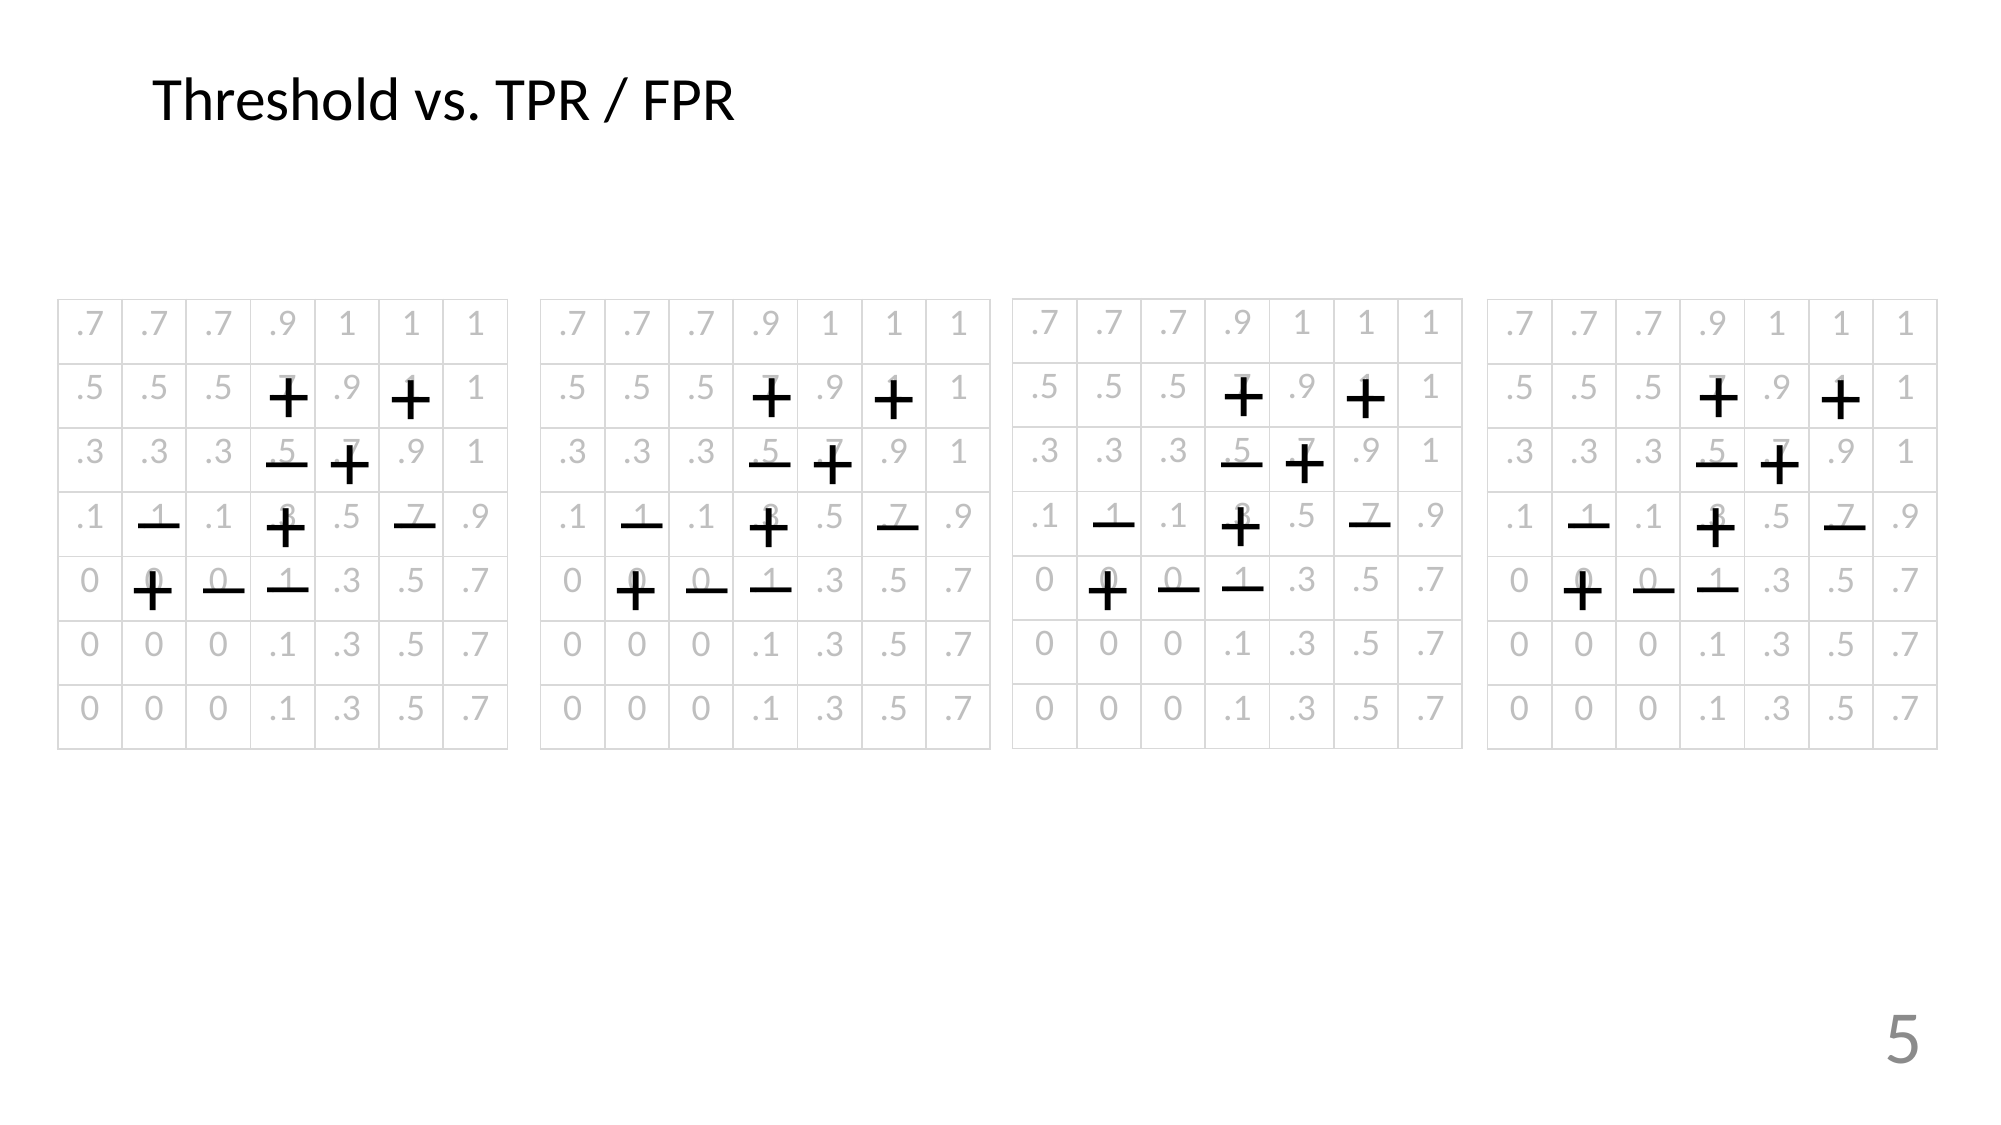

# Threshold vs. TPR / FPR
| .7 | .7 | .7 | .9 | 1 | 1 | 1 |
| --- | --- | --- | --- | --- | --- | --- |
| .5 | .5 | .5 | .7 | .9 | 1 | 1 |
| .3 | .3 | .3 | .5 | .7 | .9 | 1 |
| .1 | .1 | .1 | .3 | .5 | .7 | .9 |
| 0 | 0 | 0 | .1 | .3 | .5 | .7 |
| 0 | 0 | 0 | .1 | .3 | .5 | .7 |
| 0 | 0 | 0 | .1 | .3 | .5 | .7 |
| .7 | .7 | .7 | .9 | 1 | 1 | 1 |
| --- | --- | --- | --- | --- | --- | --- |
| .5 | .5 | .5 | .7 | .9 | 1 | 1 |
| .3 | .3 | .3 | .5 | .7 | .9 | 1 |
| .1 | .1 | .1 | .3 | .5 | .7 | .9 |
| 0 | 0 | 0 | .1 | .3 | .5 | .7 |
| 0 | 0 | 0 | .1 | .3 | .5 | .7 |
| 0 | 0 | 0 | .1 | .3 | .5 | .7 |
| .7 | .7 | .7 | .9 | 1 | 1 | 1 |
| --- | --- | --- | --- | --- | --- | --- |
| .5 | .5 | .5 | .7 | .9 | 1 | 1 |
| .3 | .3 | .3 | .5 | .7 | .9 | 1 |
| .1 | .1 | .1 | .3 | .5 | .7 | .9 |
| 0 | 0 | 0 | .1 | .3 | .5 | .7 |
| 0 | 0 | 0 | .1 | .3 | .5 | .7 |
| 0 | 0 | 0 | .1 | .3 | .5 | .7 |
| .7 | .7 | .7 | .9 | 1 | 1 | 1 |
| --- | --- | --- | --- | --- | --- | --- |
| .5 | .5 | .5 | .7 | .9 | 1 | 1 |
| .3 | .3 | .3 | .5 | .7 | .9 | 1 |
| .1 | .1 | .1 | .3 | .5 | .7 | .9 |
| 0 | 0 | 0 | .1 | .3 | .5 | .7 |
| 0 | 0 | 0 | .1 | .3 | .5 | .7 |
| 0 | 0 | 0 | .1 | .3 | .5 | .7 |
+
+
+
+
+
+
+
+
_
_
_
_
+
+
+
+
_
_
_
_
_
_
_
_
+
+
+
+
_
_
_
_
_
_
_
_
+
+
+
+
5